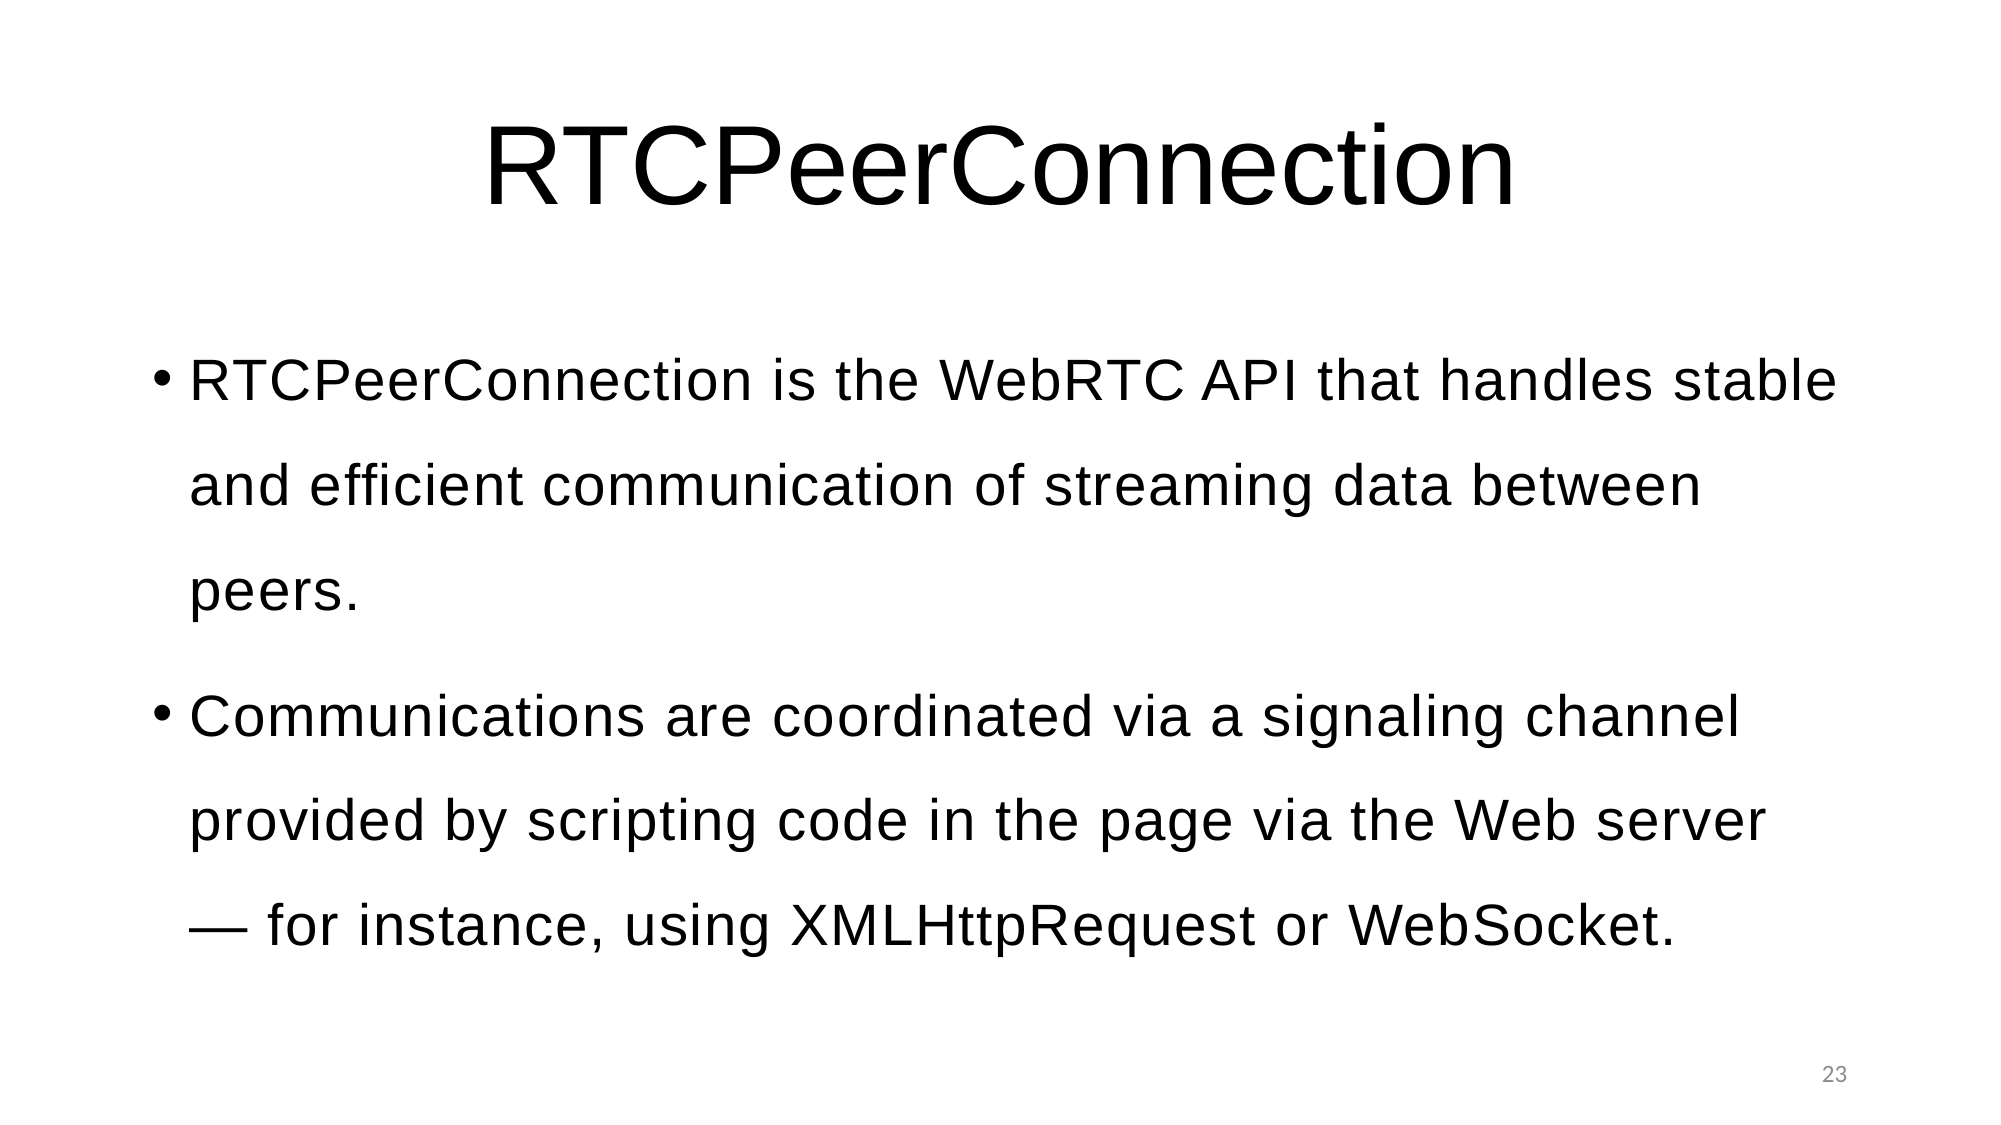

# RTCPeerConnection
RTCPeerConnection is the WebRTC API that handles stable and efficient communication of streaming data between peers.
Communications are coordinated via a signaling channel provided by scripting code in the page via the Web server — for instance, using XMLHttpRequest or WebSocket.

23